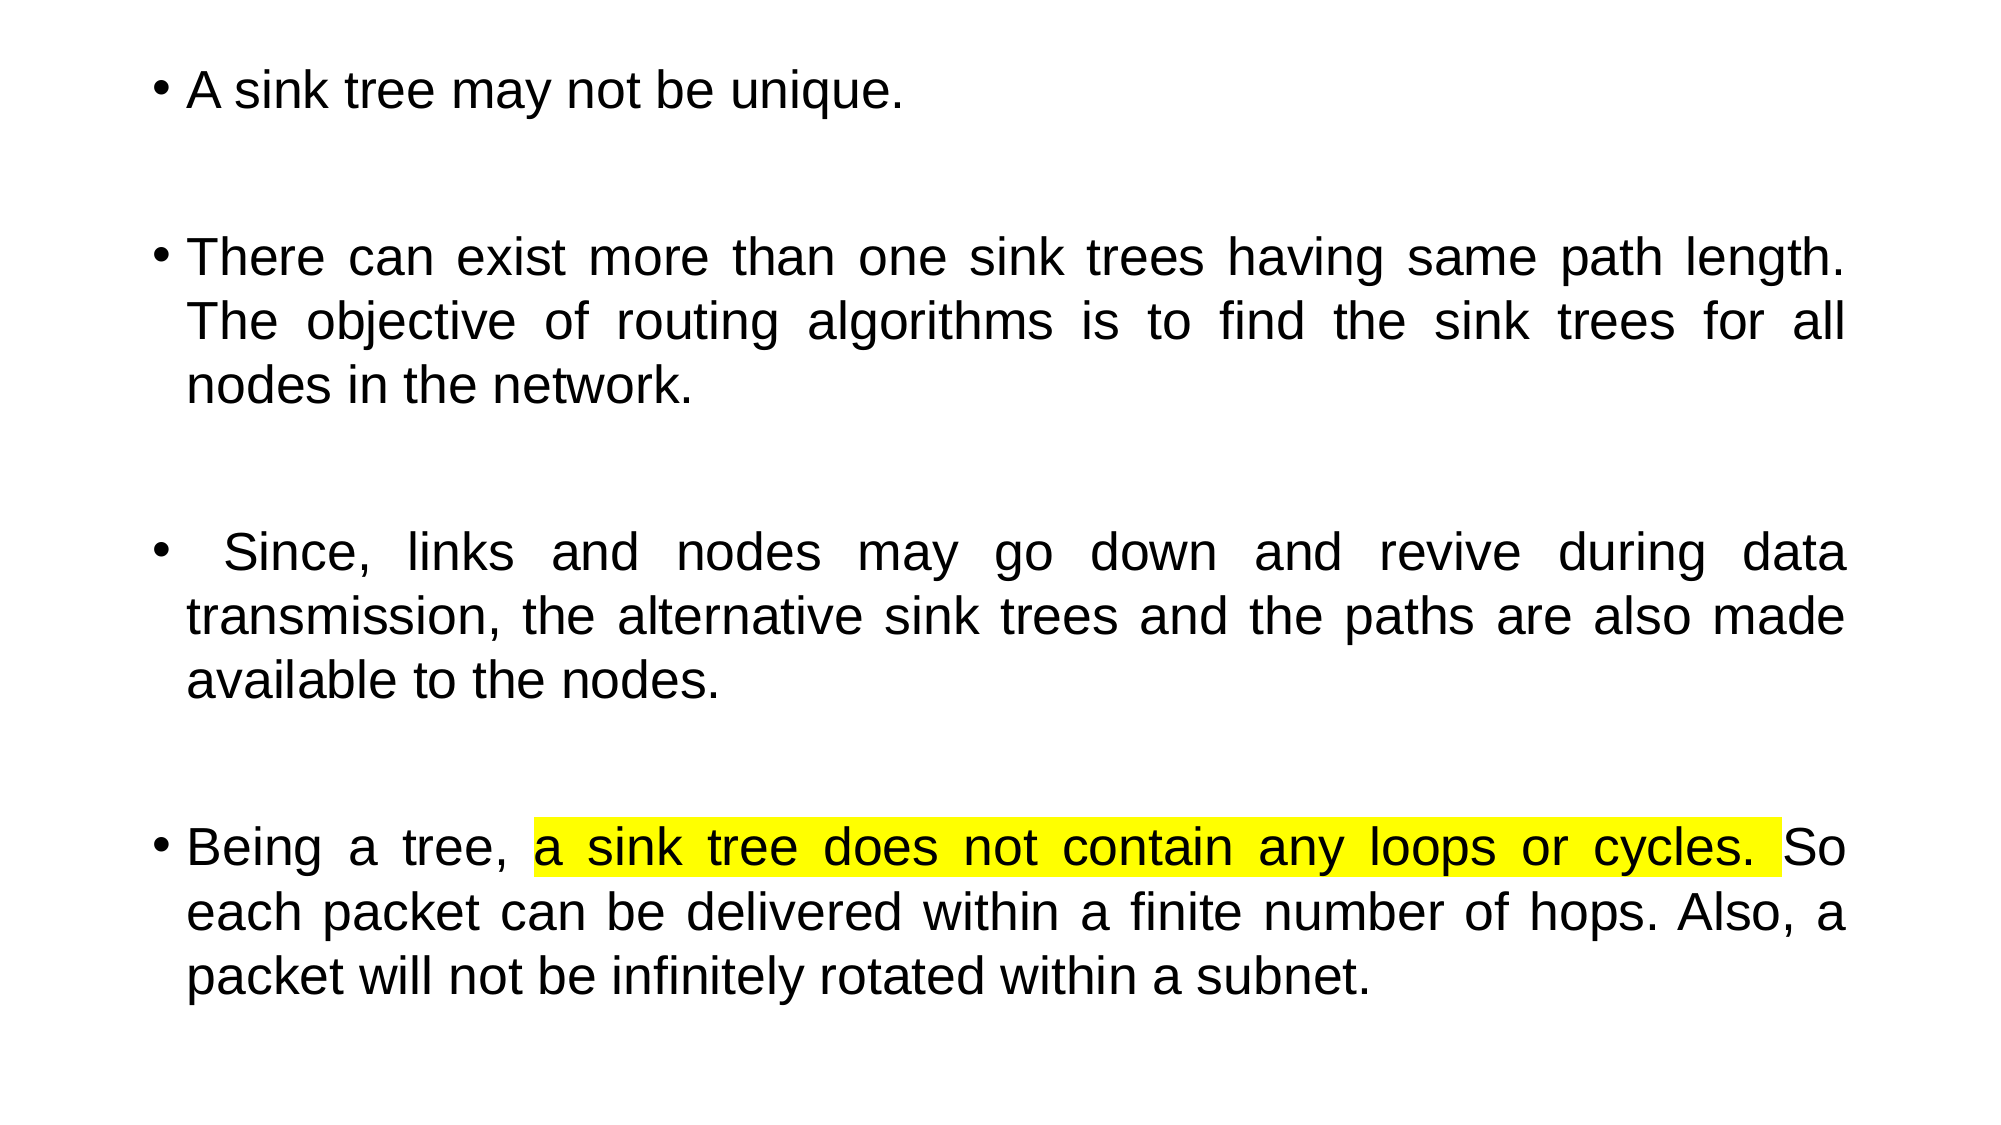

A sink tree may not be unique.

There can exist more than one sink trees having same path length. The objective of routing algorithms is to find the sink trees for all nodes in the network.

 Since, links and nodes may go down and revive during data transmission, the alternative sink trees and the paths are also made available to the nodes.

Being a tree, a sink tree does not contain any loops or cycles. So each packet can be delivered within a finite number of hops. Also, a packet will not be infinitely rotated within a subnet.

#